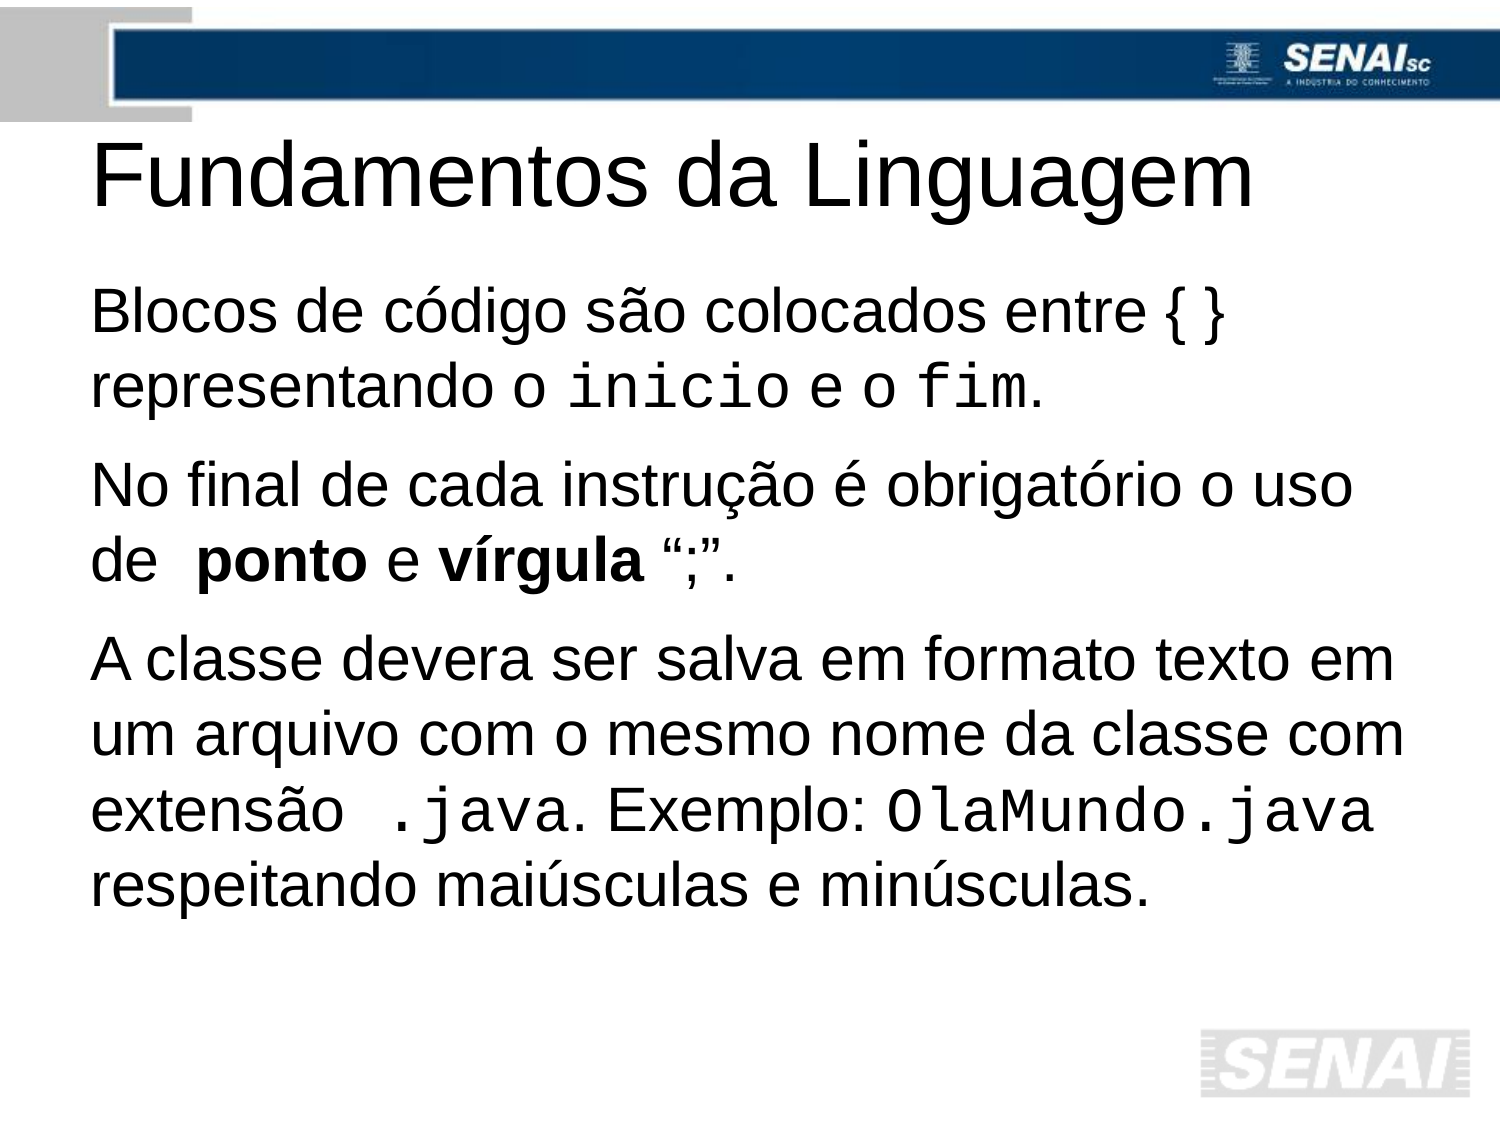

# Fundamentos da Linguagem
Blocos de código são colocados entre { } representando o inicio e o fim.
No final de cada instrução é obrigatório o uso de  ponto e vírgula “;”.
A classe devera ser salva em formato texto em um arquivo com o mesmo nome da classe com extensão .java. Exemplo: OlaMundo.java respeitando maiúsculas e minúsculas.